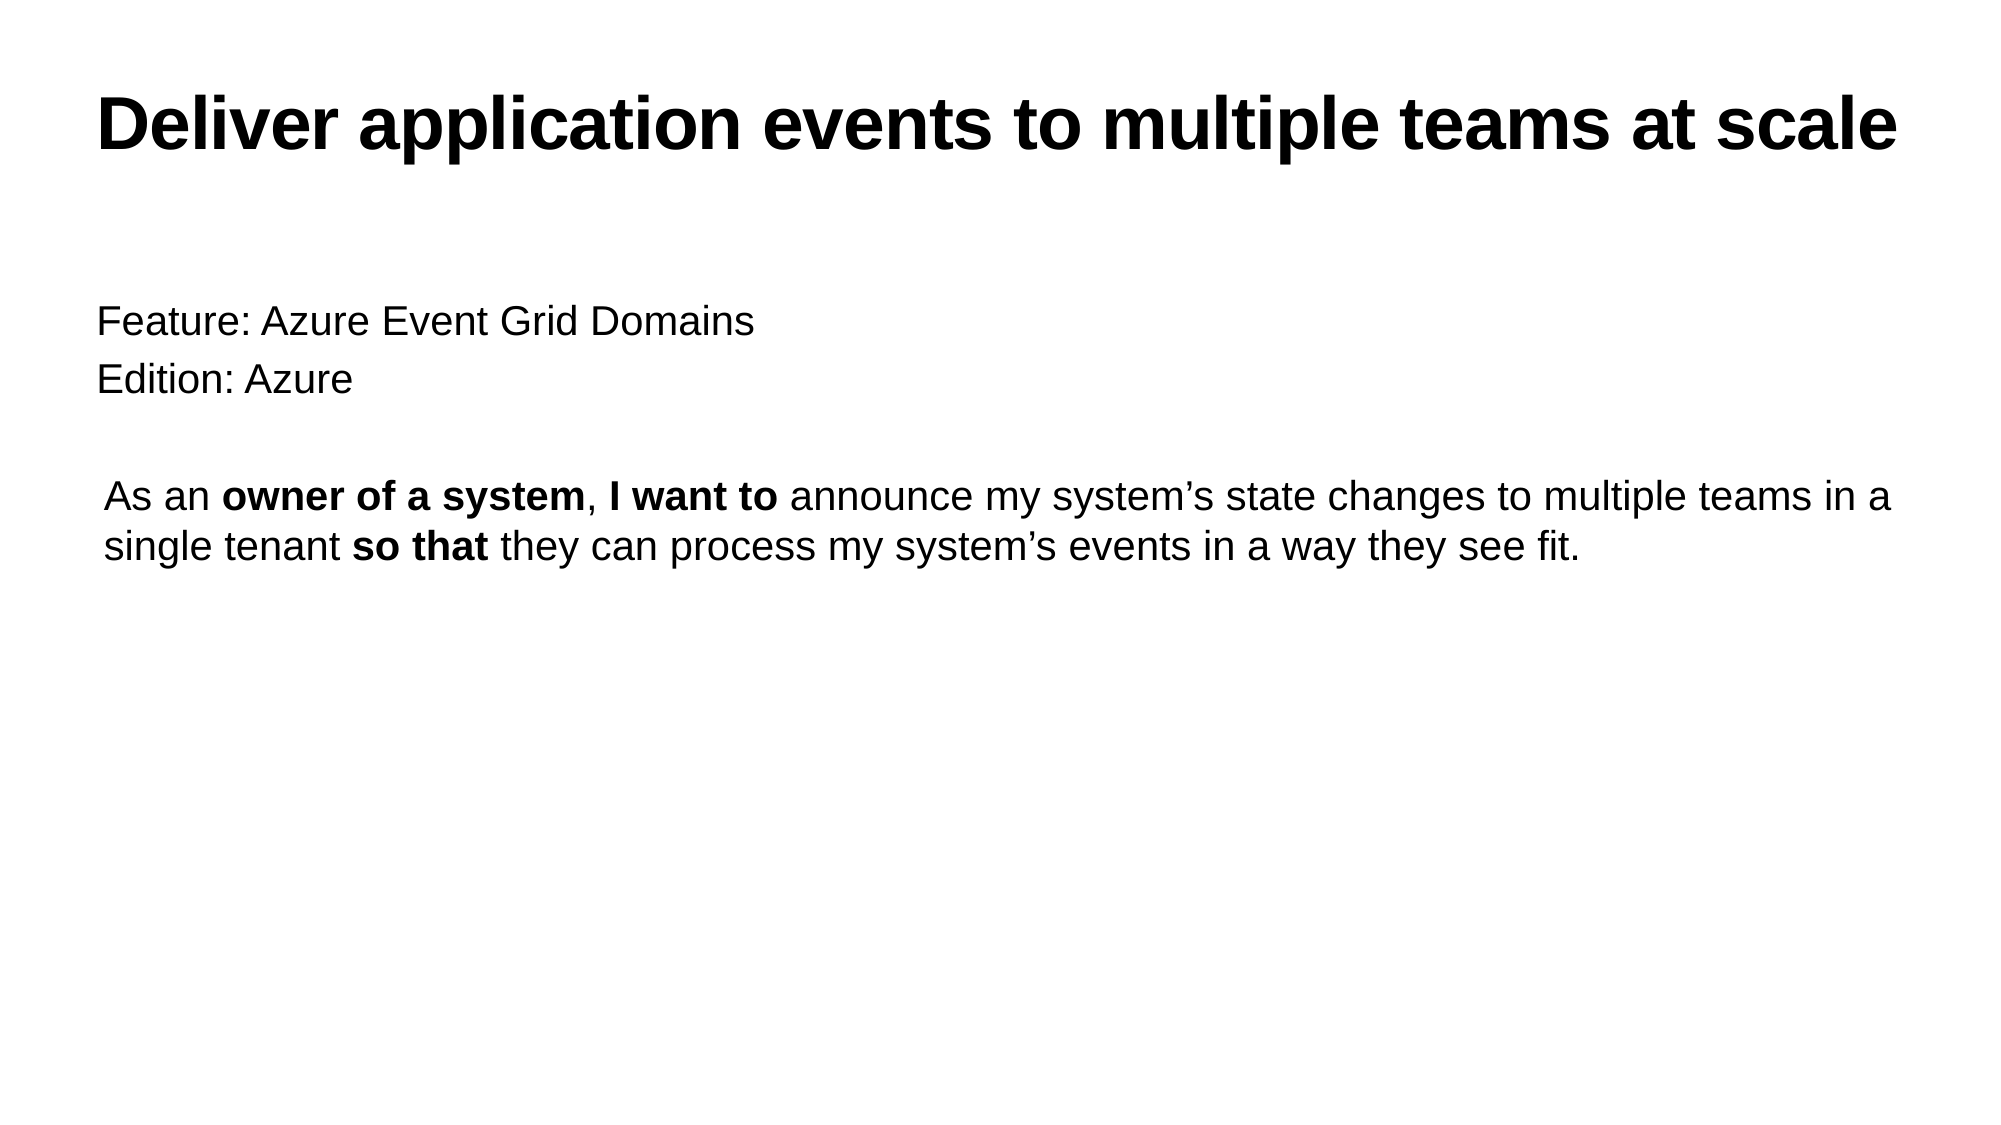

# Deliver application events to multiple teams at scale

Feature: Azure Event Grid Domains
Edition: Azure

As an owner of a system, I want to announce my system’s state changes to multiple teams in a single tenant so that they can process my system’s events in a way they see fit.